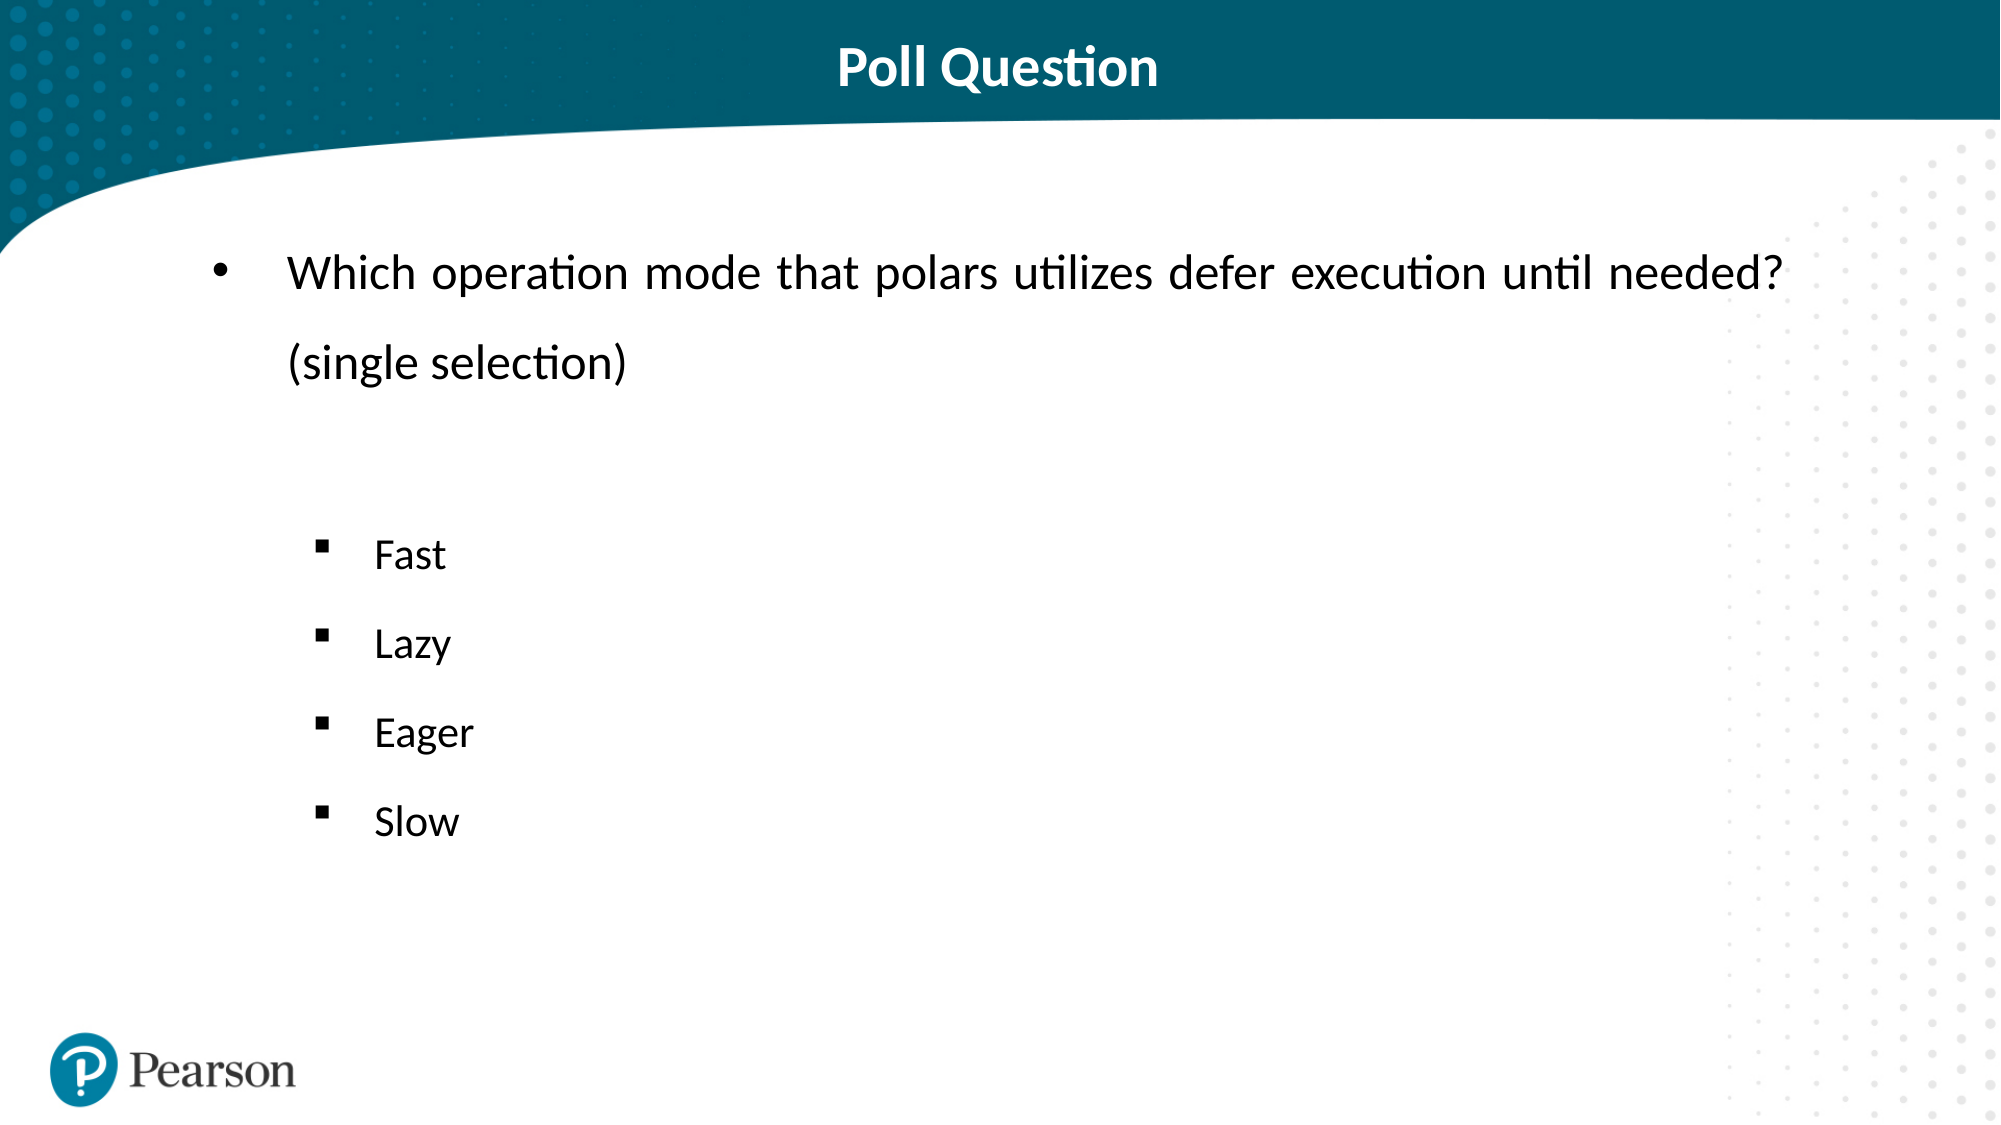

# Poll Question
Which operation mode that polars utilizes defer execution until needed? (single selection)

Fast
Lazy
Eager
Slow